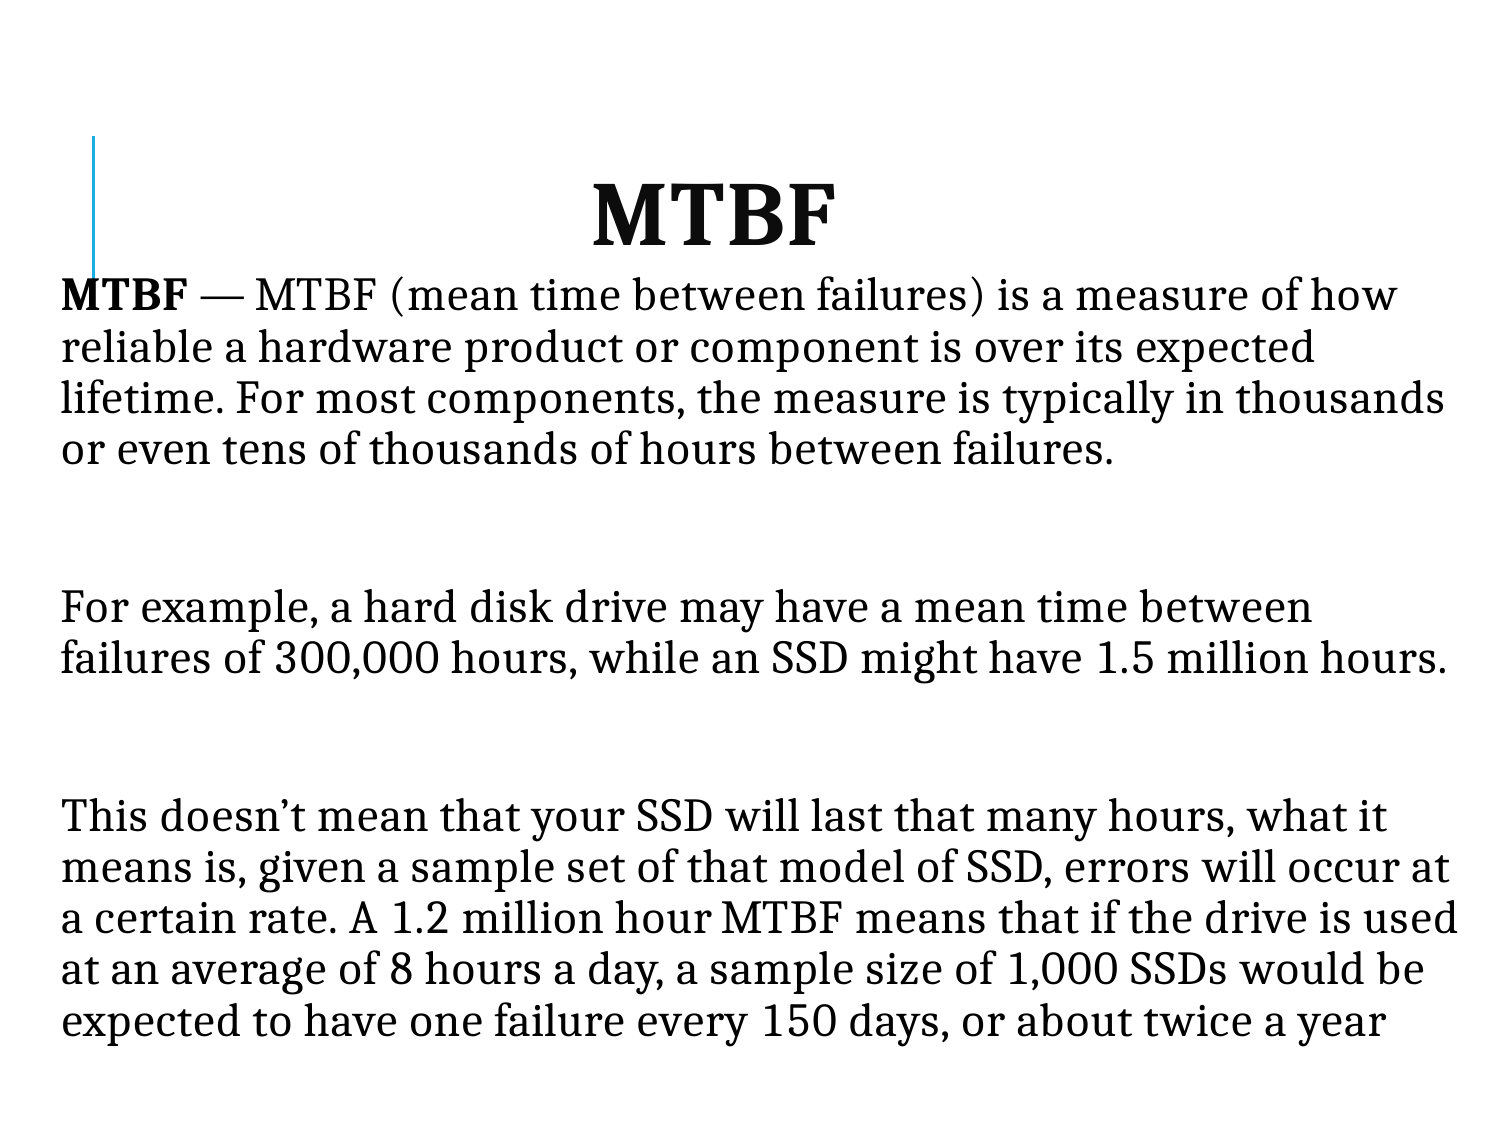

# MTBF
MTBF — MTBF (mean time between failures) is a measure of how reliable a hardware product or component is over its expected lifetime. For most components, the measure is typically in thousands or even tens of thousands of hours between failures.

For example, a hard disk drive may have a mean time between failures of 300,000 hours, while an SSD might have 1.5 million hours.

This doesn’t mean that your SSD will last that many hours, what it means is, given a sample set of that model of SSD, errors will occur at a certain rate. A 1.2 million hour MTBF means that if the drive is used at an average of 8 hours a day, a sample size of 1,000 SSDs would be expected to have one failure every 150 days, or about twice a year